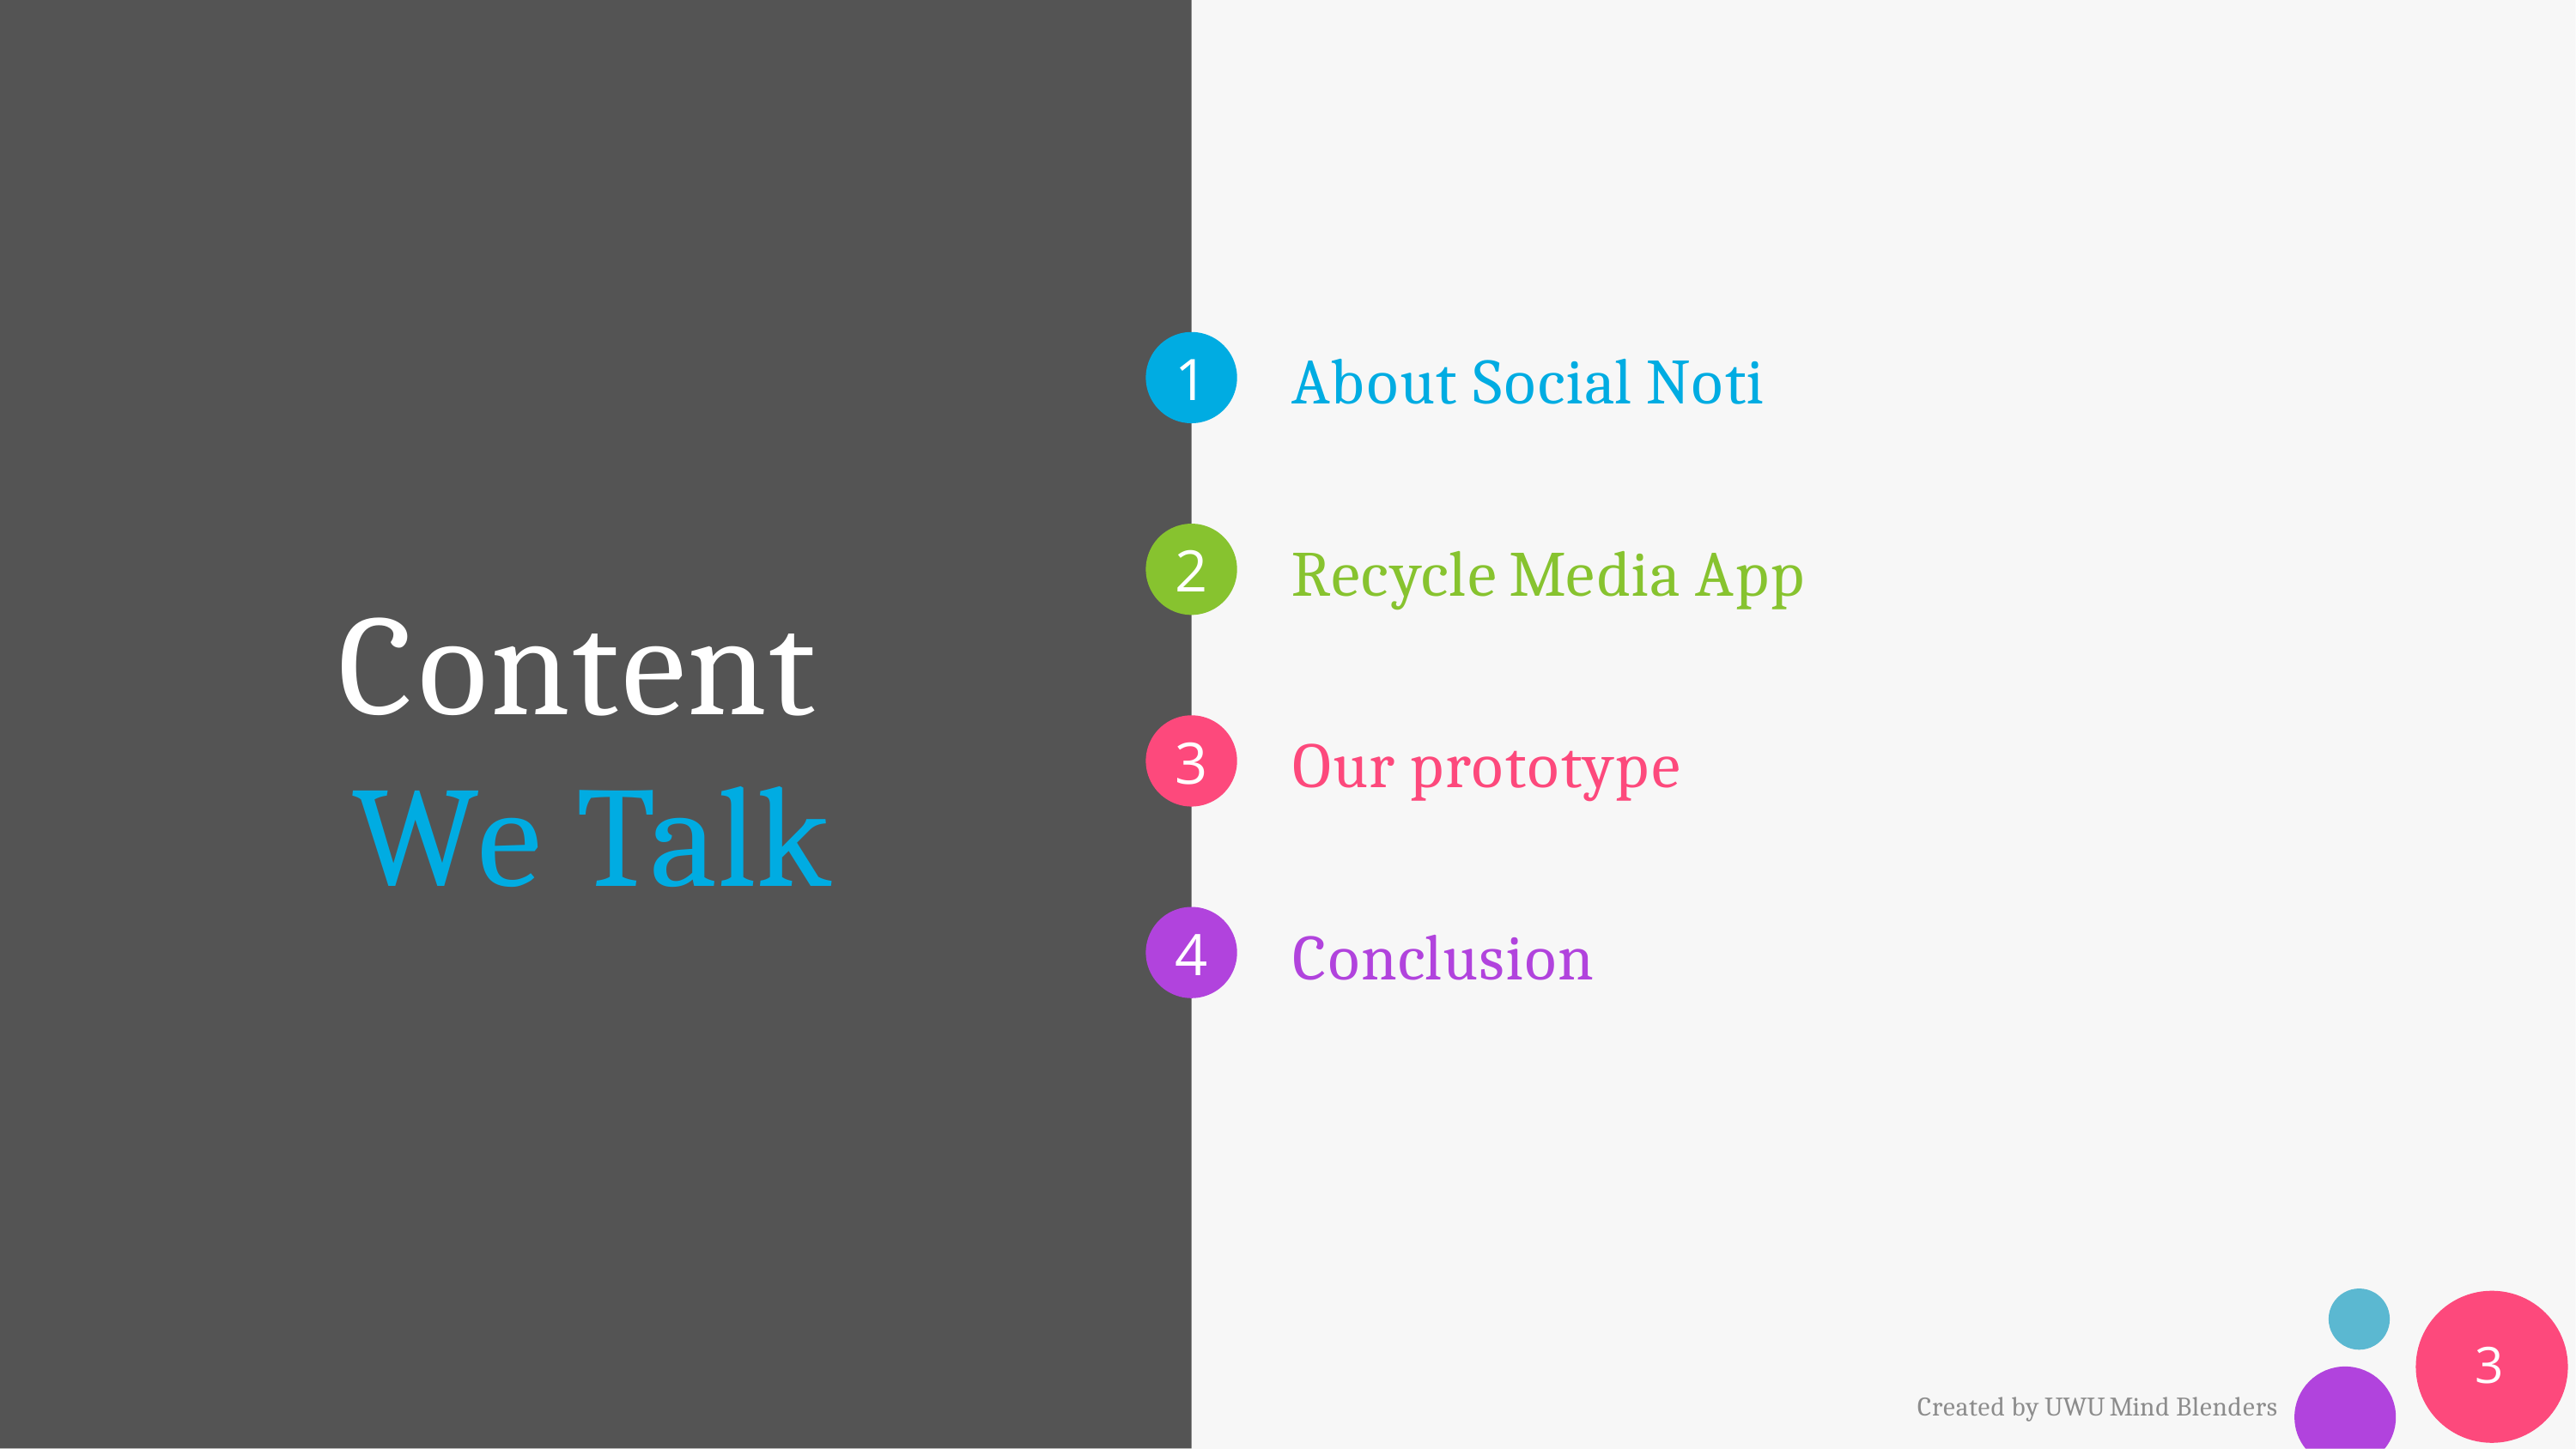

# Content We Talk
About Social Noti

Recycle Media App

Our prototype

Conclusion

3
Created by UWU Mind Blenders